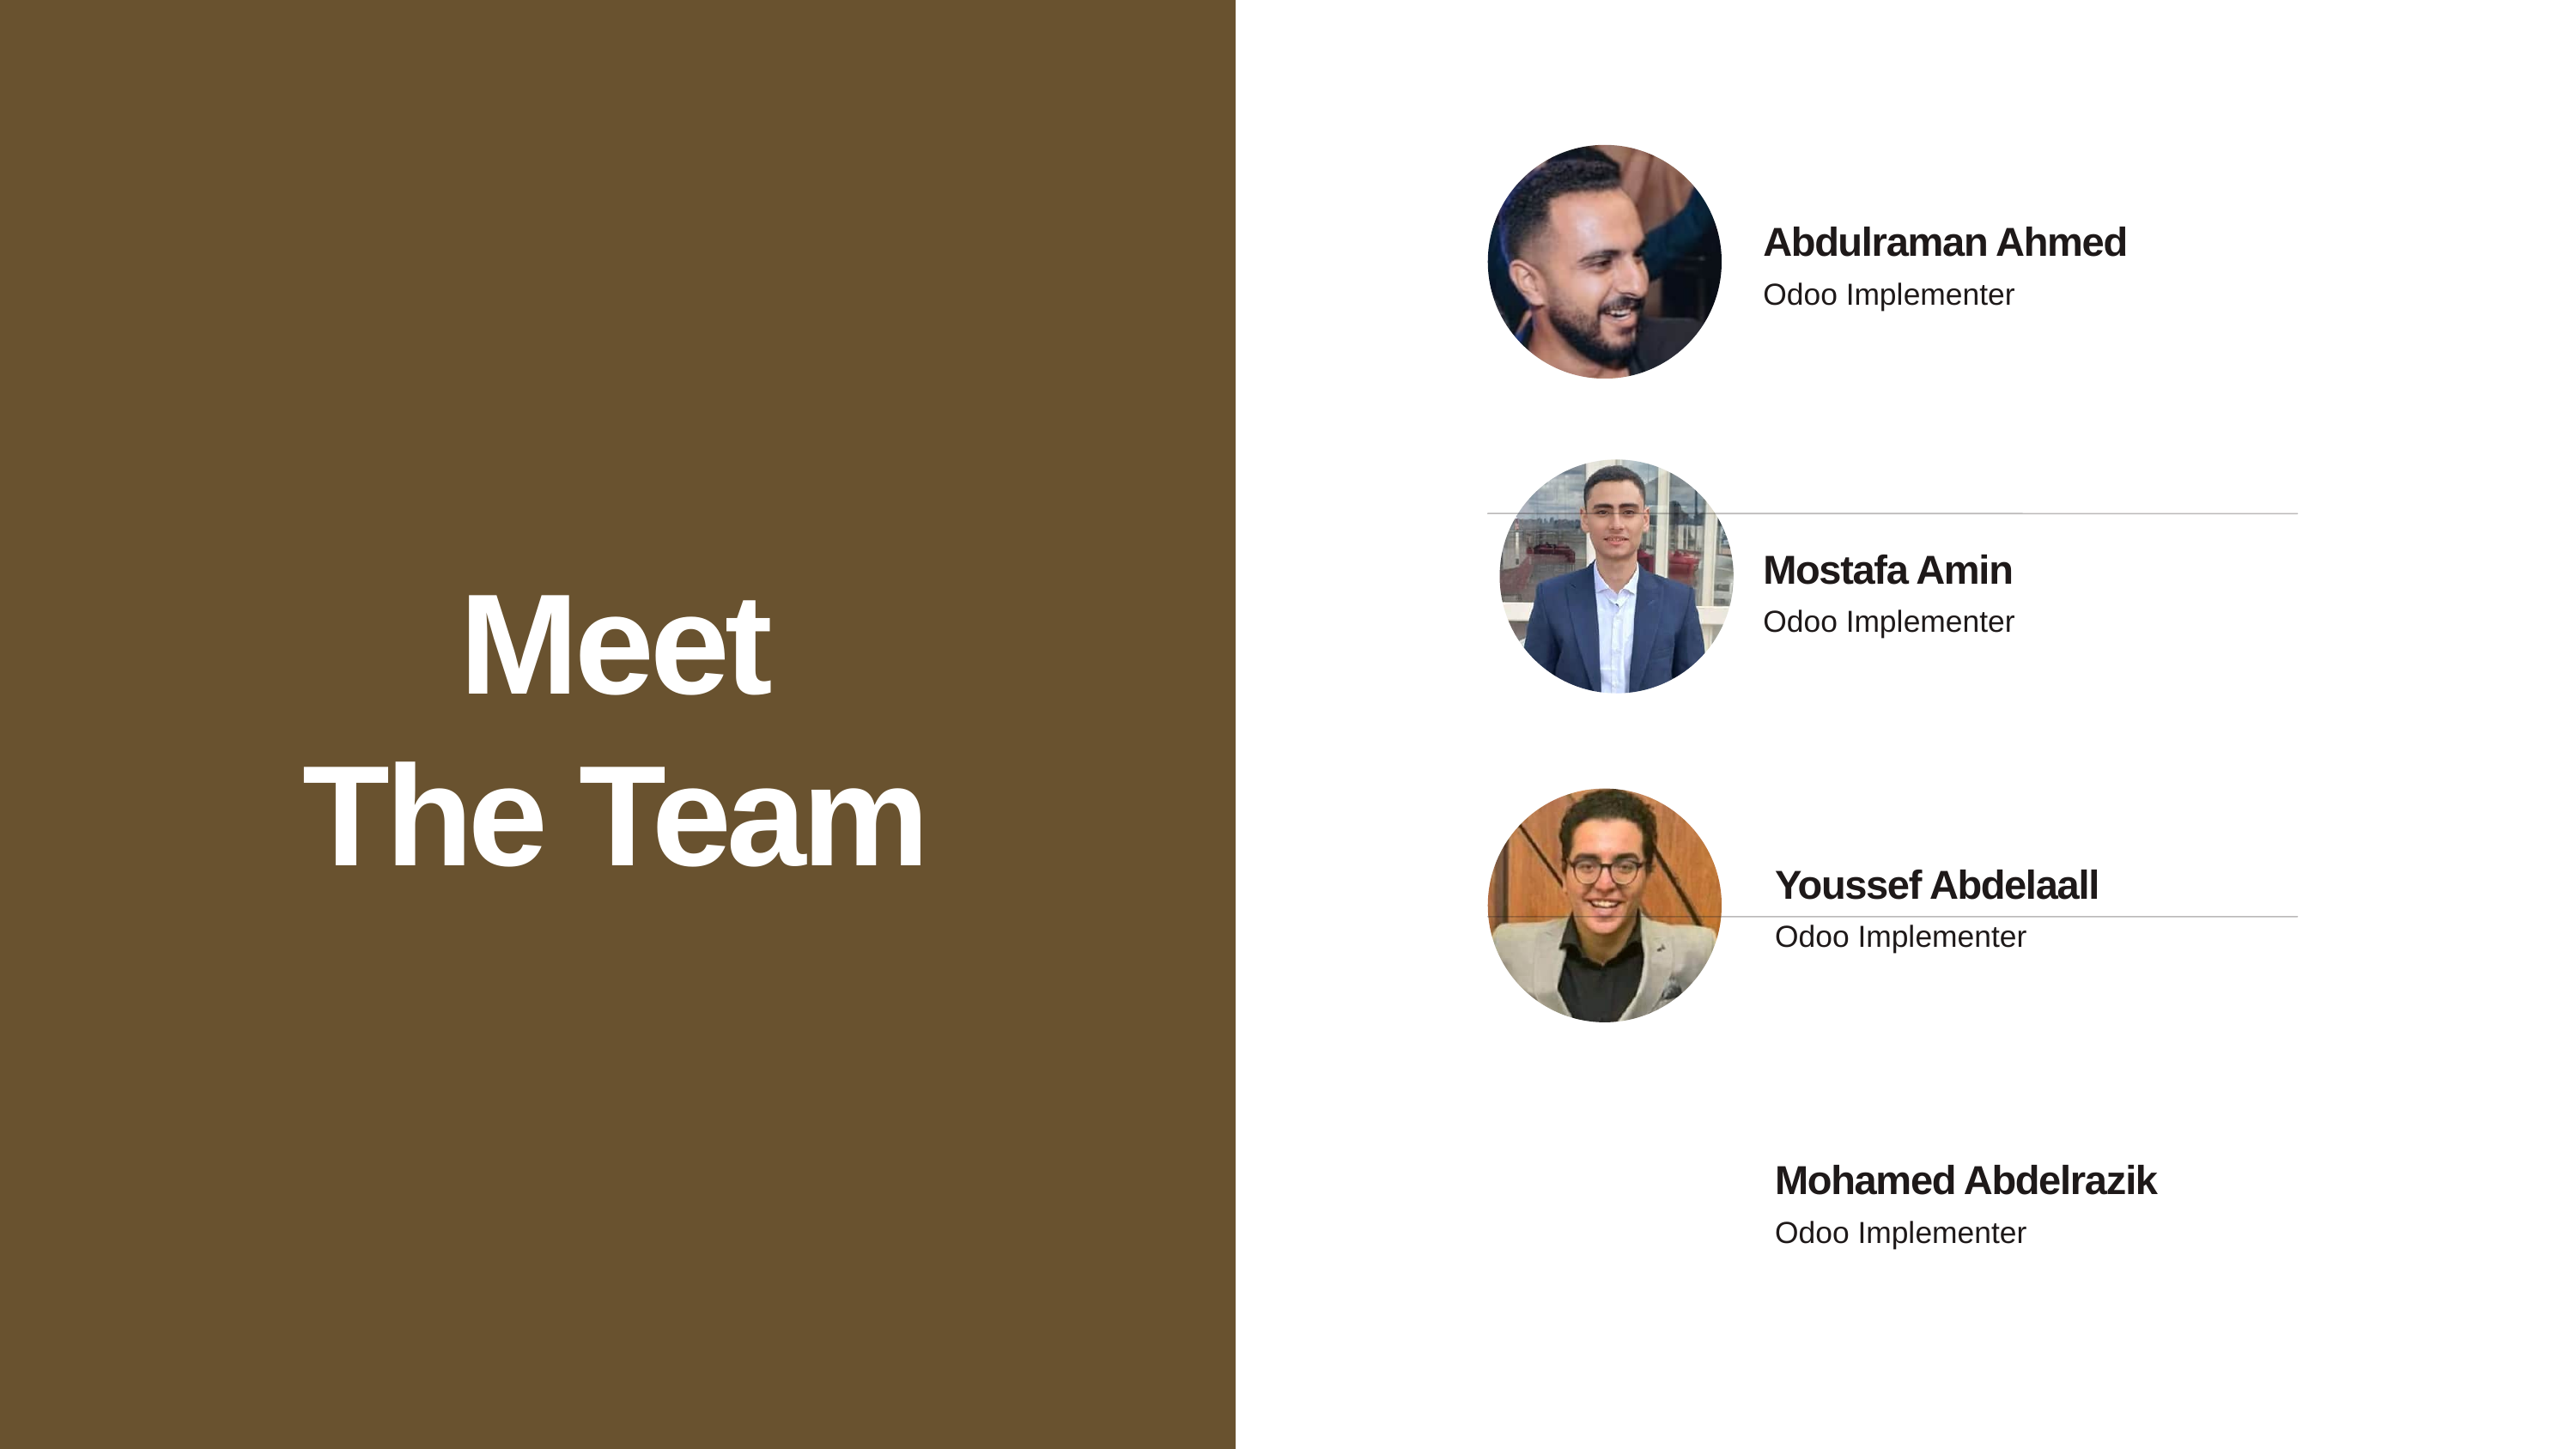

Abdulraman Ahmed
Odoo Implementer

Mostafa Amin
Meet
The Team
Odoo Implementer

Youssef Abdelaall
Odoo Implementer

Mohamed Abdelrazik
Odoo Implementer